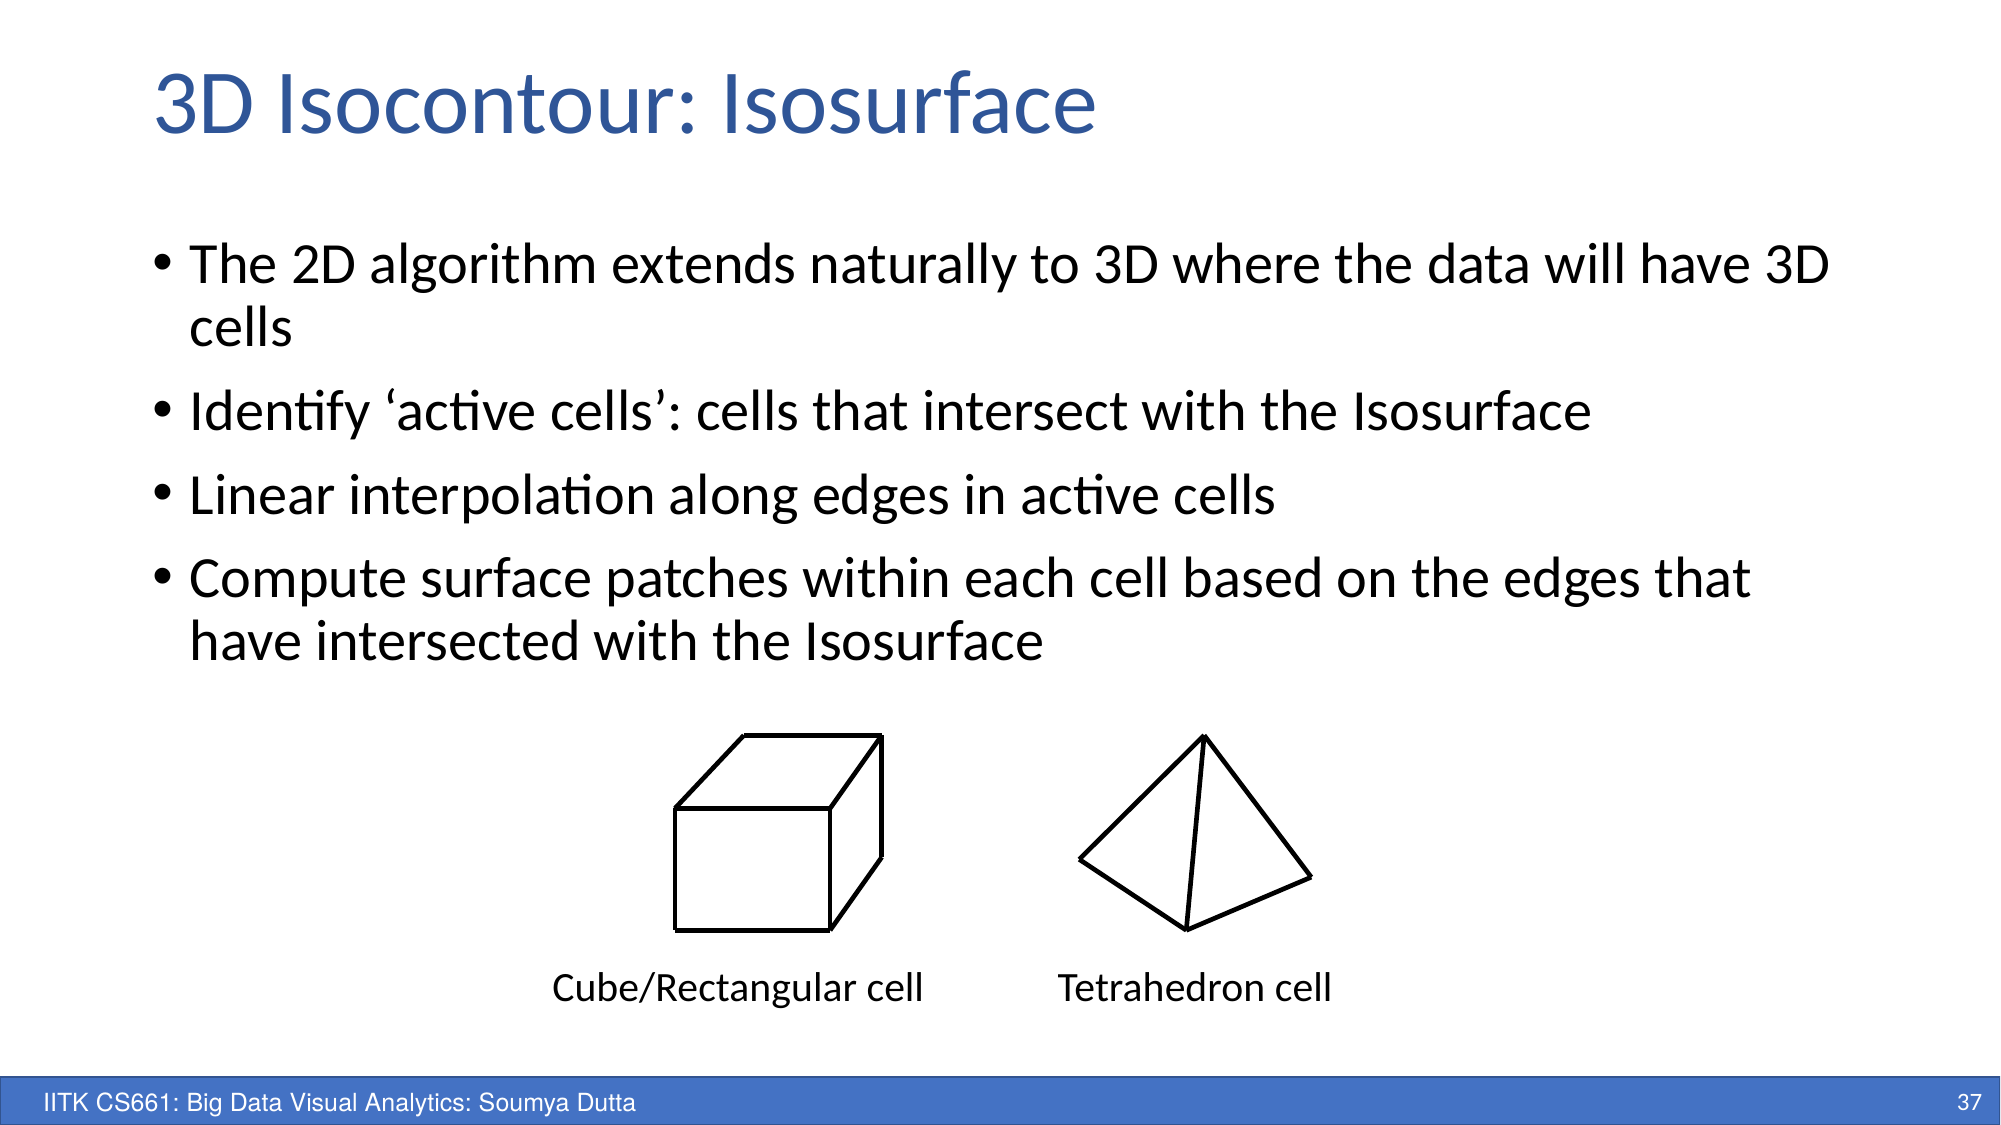

# 3D Isocontour: Isosurface
The 2D algorithm extends naturally to 3D where the data will have 3D cells
Identify ‘active cells’: cells that intersect with the Isosurface
Linear interpolation along edges in active cells
Compute surface patches within each cell based on the edges that have intersected with the Isosurface

Cube/Rectangular cell
Tetrahedron cell